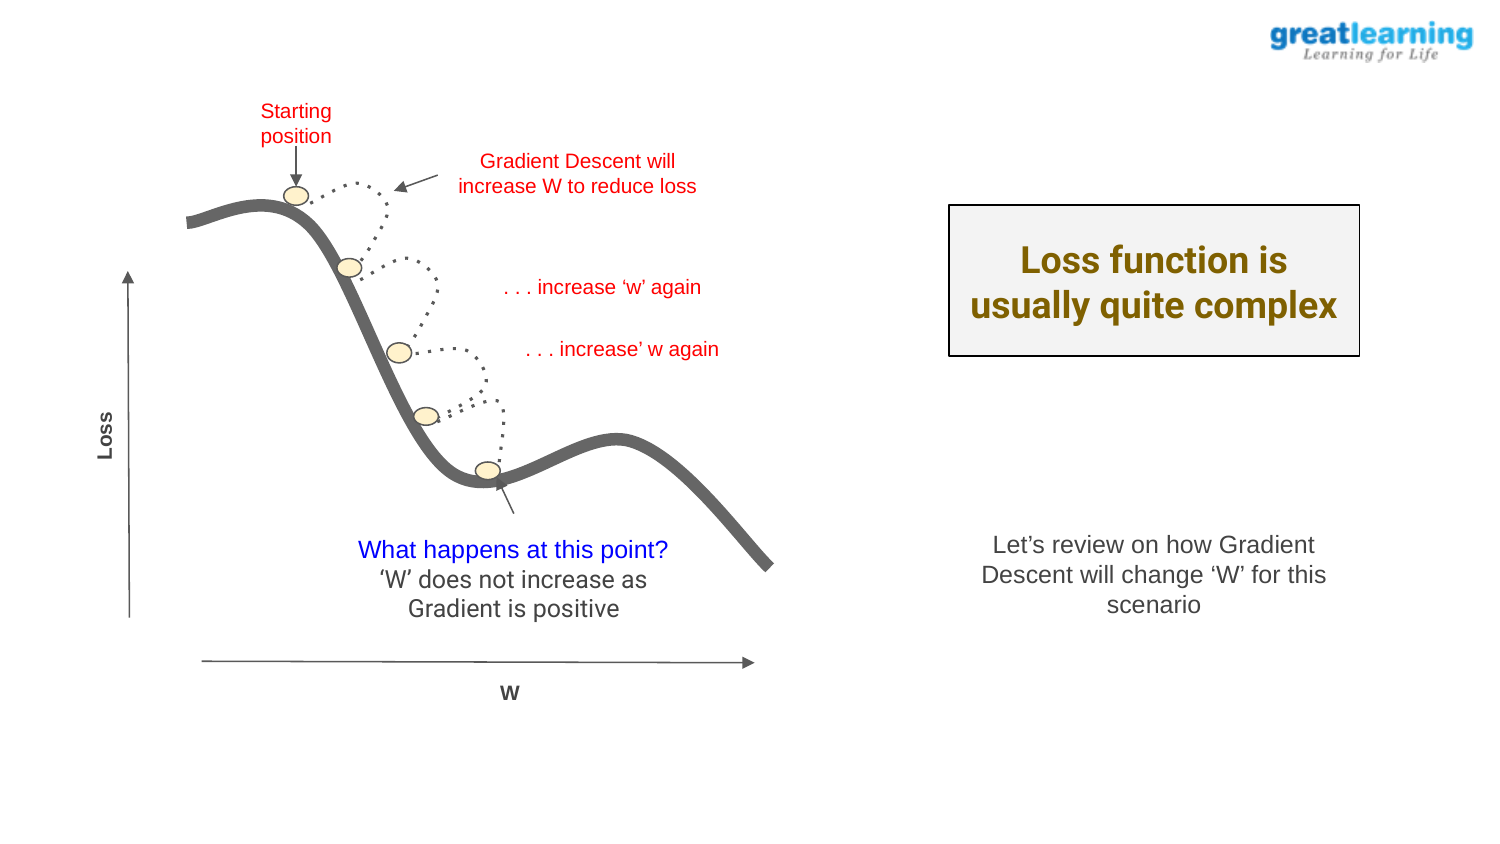

Starting position
Gradient Descent will increase W to reduce loss

Loss function is usually quite complex

. . . increase ‘w’ again
. . . increase’ w again

Loss

What happens at this point?
‘W’ does not increase as Gradient is positive
Let’s review on how Gradient Descent will change ‘W’ for this scenario
W